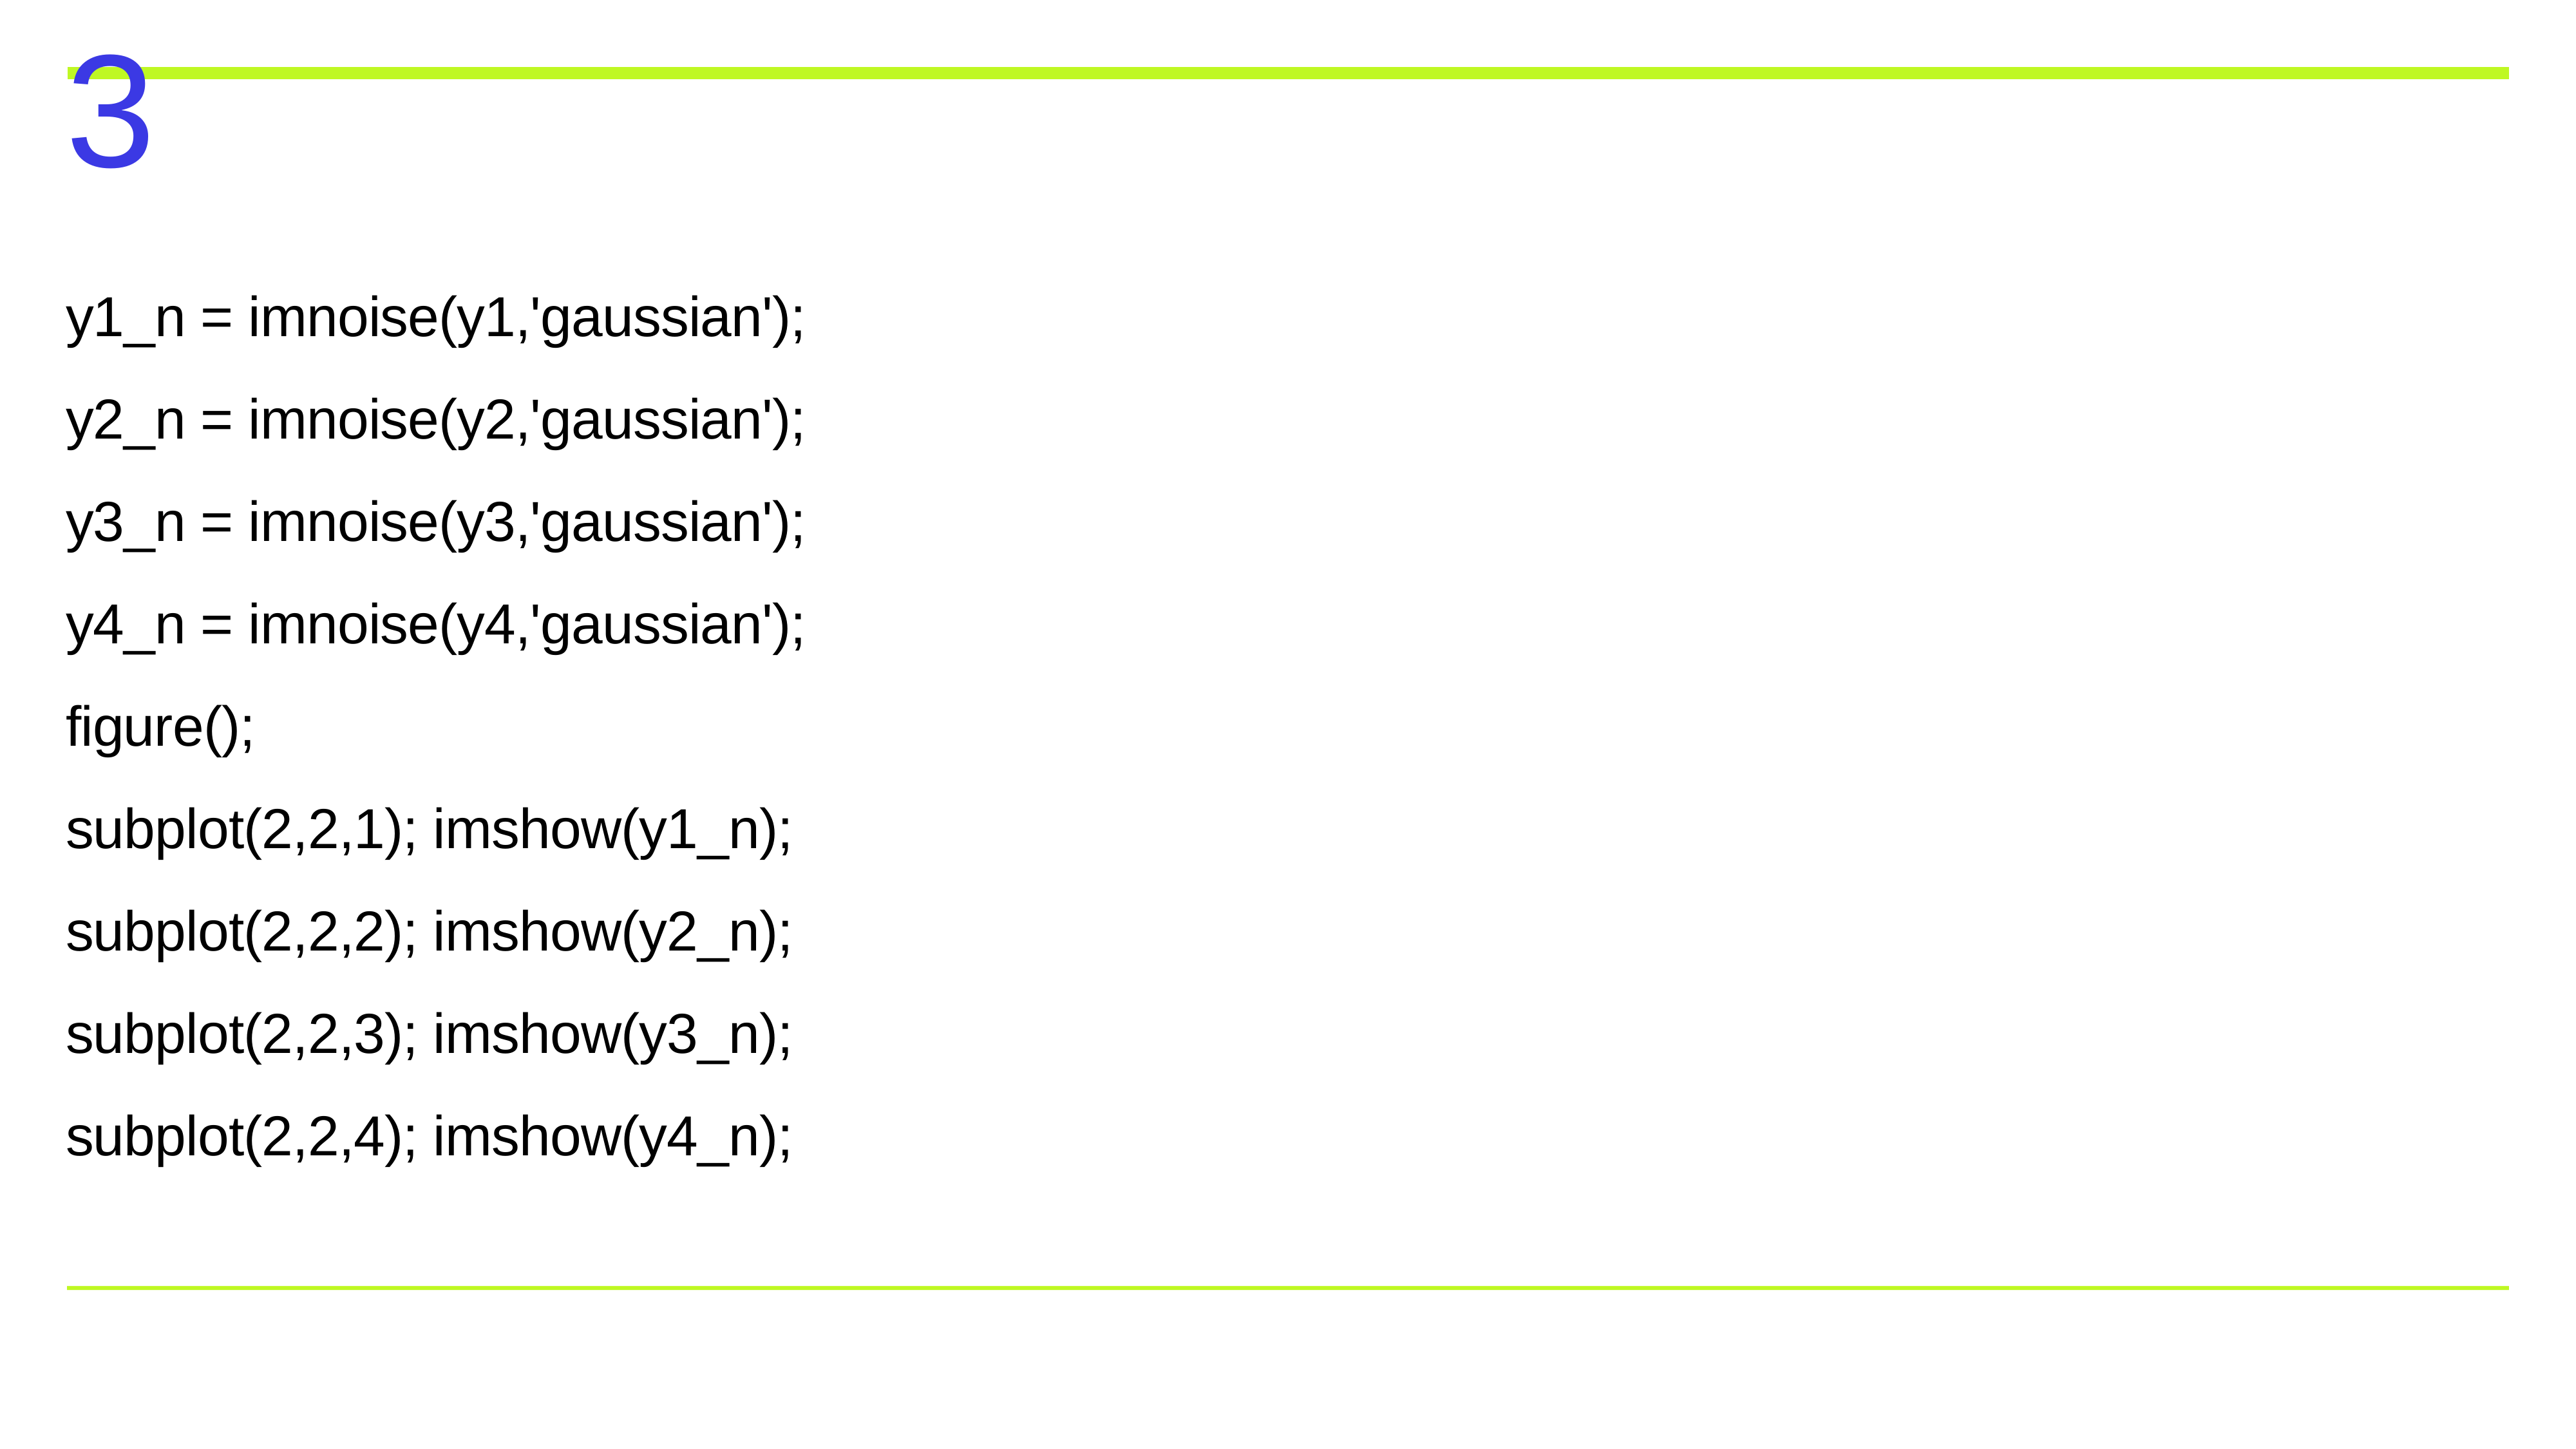

# 3
y1_n = imnoise(y1,'gaussian');
y2_n = imnoise(y2,'gaussian');
y3_n = imnoise(y3,'gaussian');
y4_n = imnoise(y4,'gaussian');
figure();
subplot(2,2,1); imshow(y1_n);
subplot(2,2,2); imshow(y2_n);
subplot(2,2,3); imshow(y3_n);
subplot(2,2,4); imshow(y4_n);